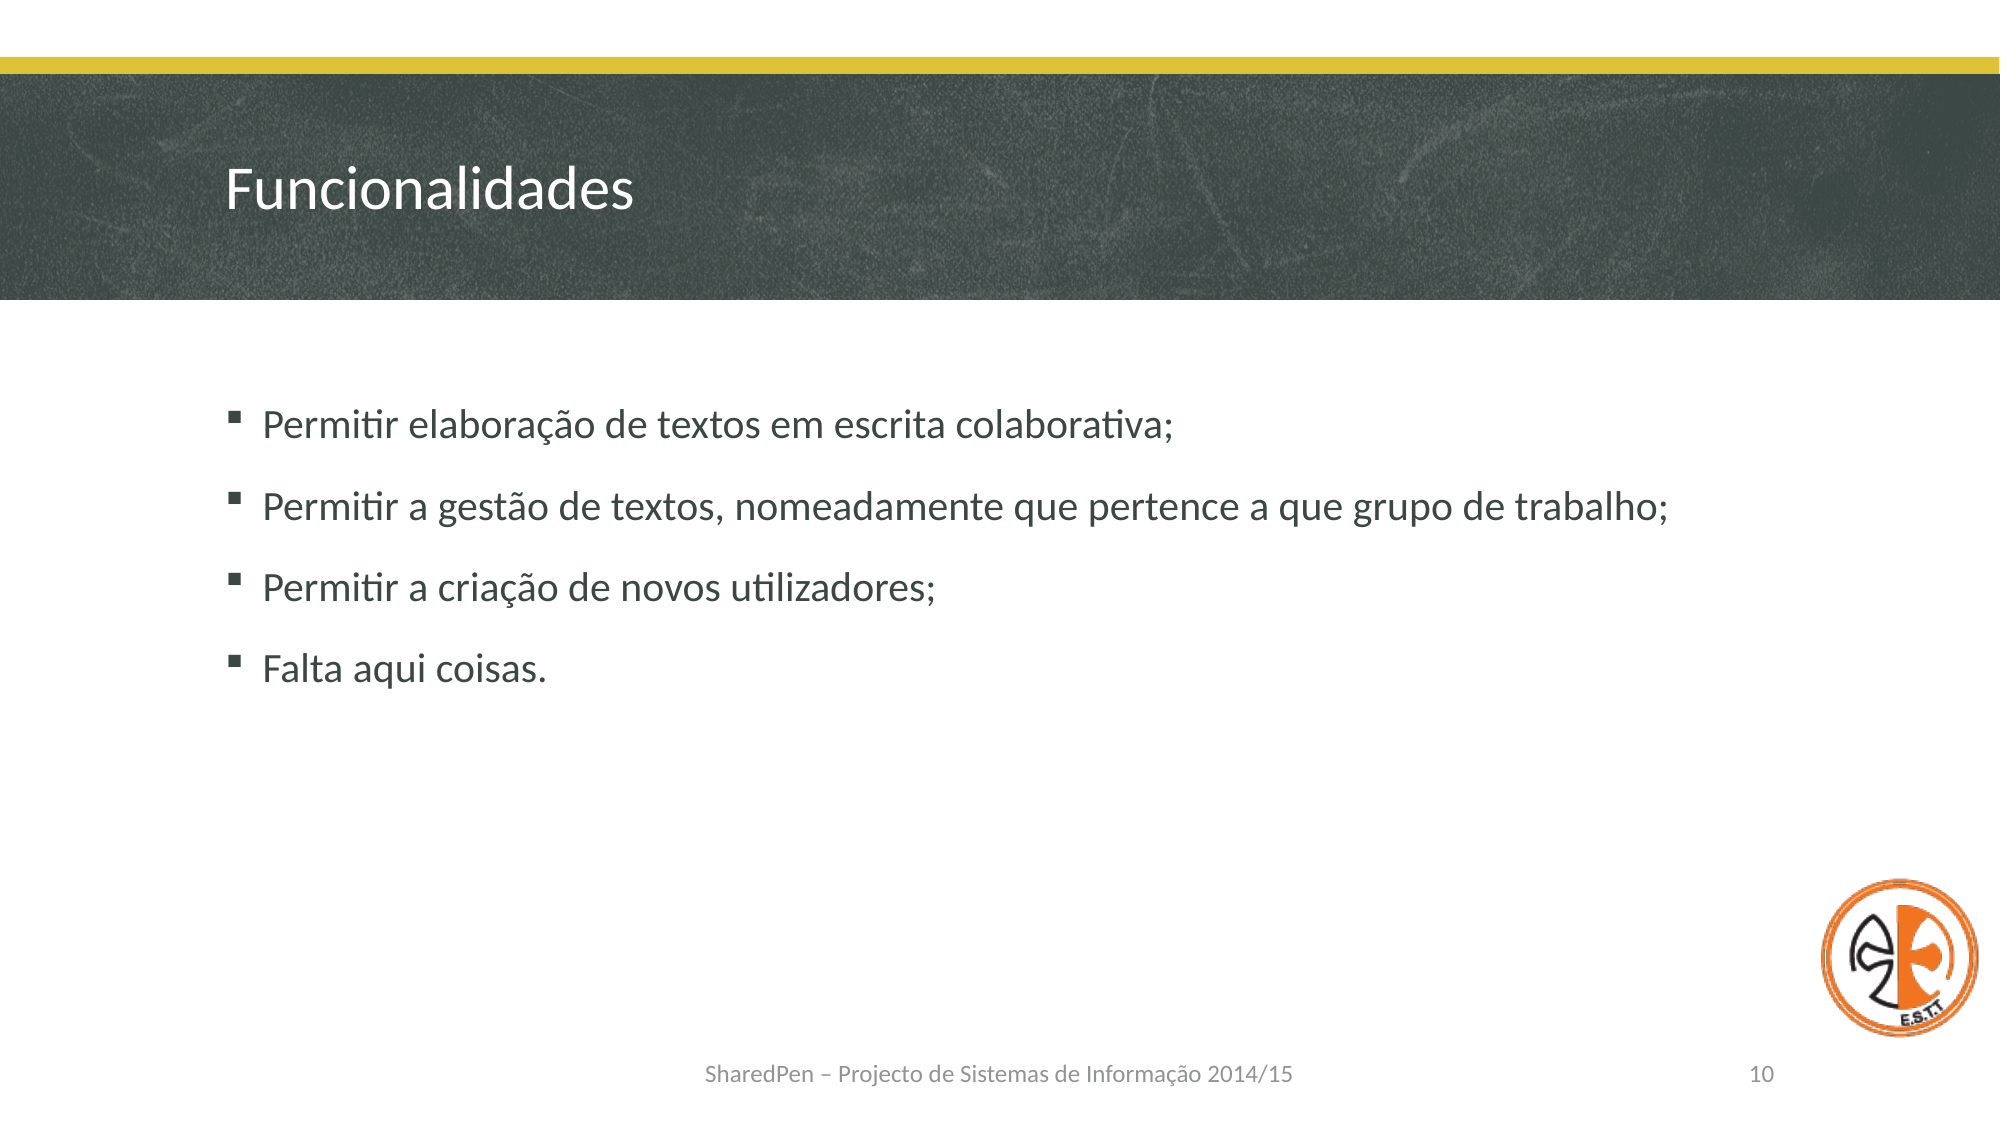

# Funcionalidades
Permitir elaboração de textos em escrita colaborativa;
Permitir a gestão de textos, nomeadamente que pertence a que grupo de trabalho;
Permitir a criação de novos utilizadores;
Falta aqui coisas.

SharedPen – Projecto de Sistemas de Informação 2014/15
10